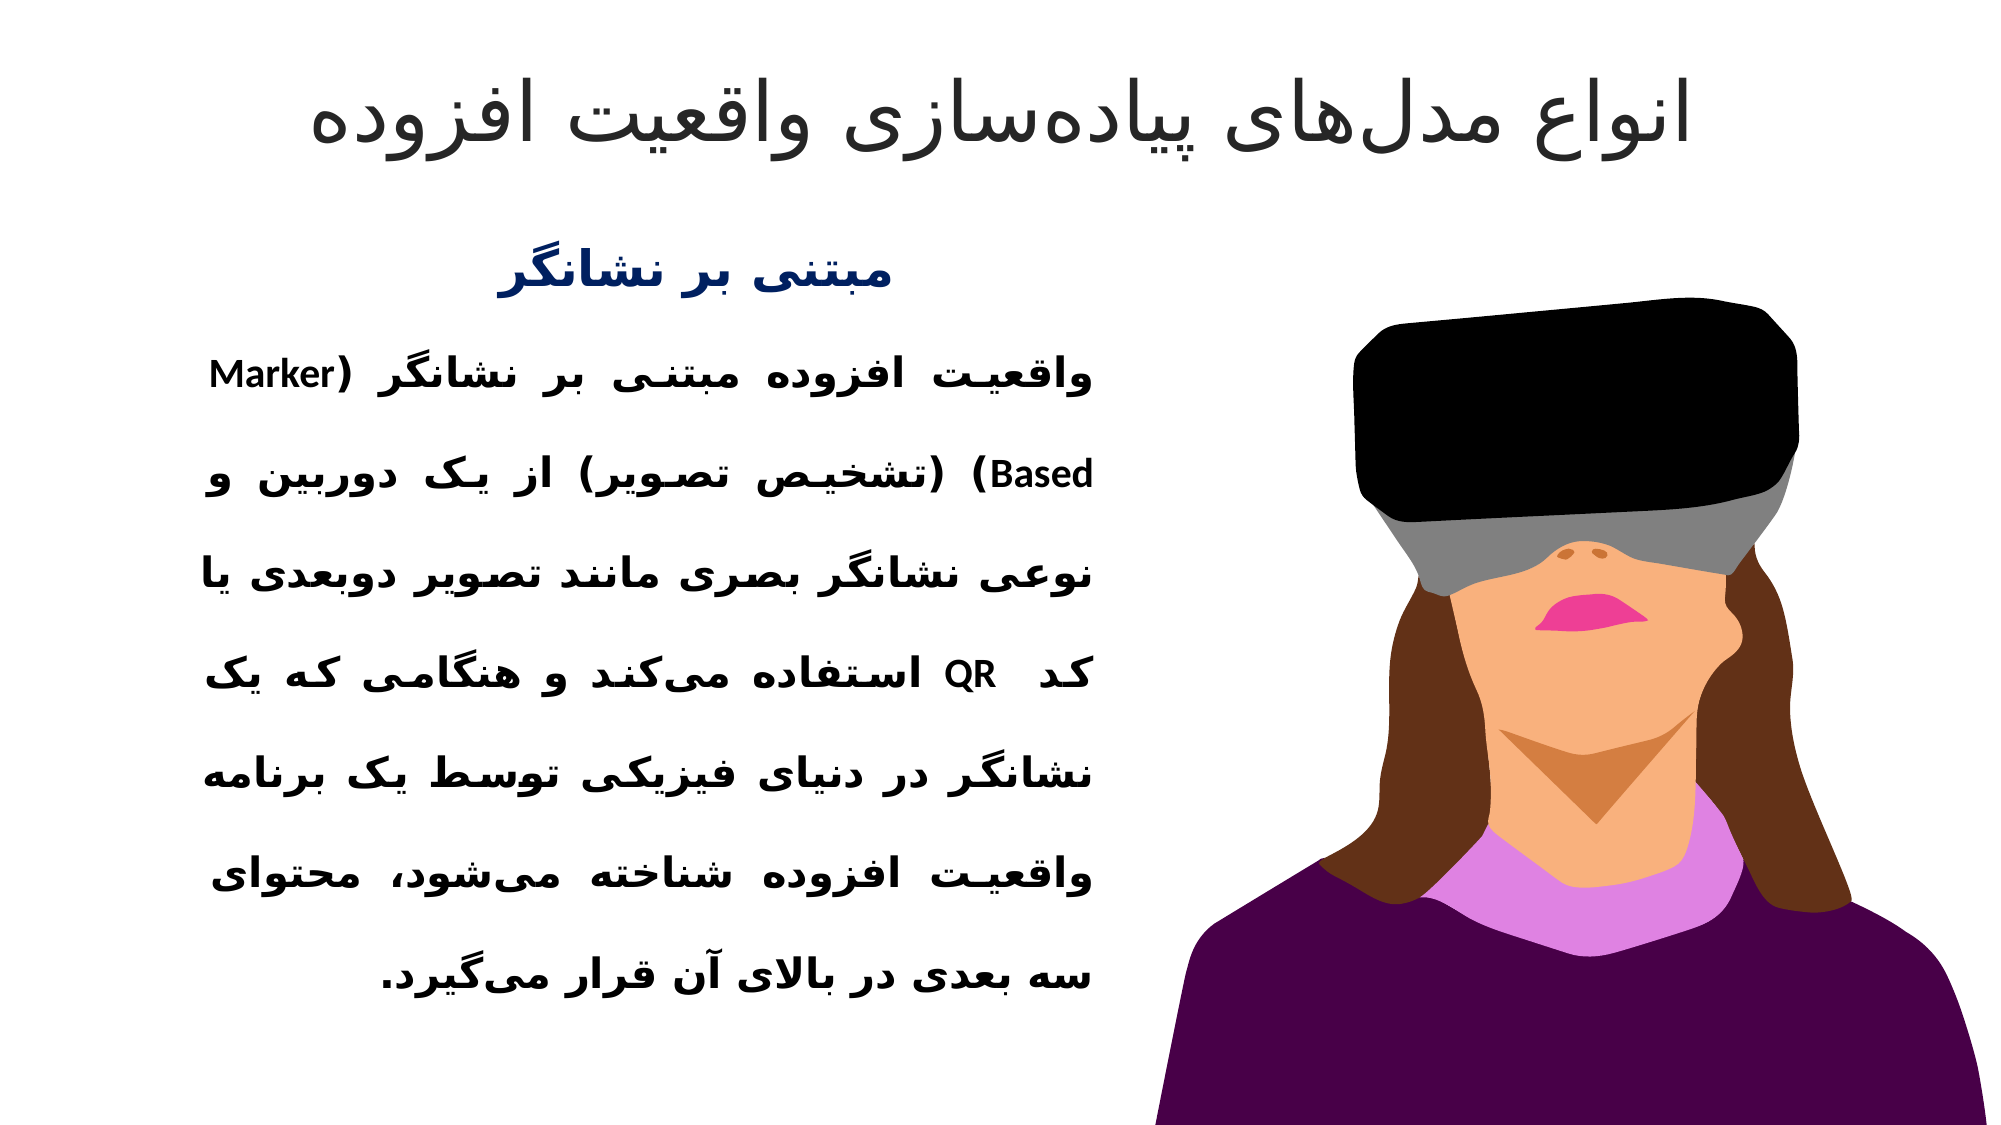

انواع مدل‌های پیاده‌سازی واقعیت افزوده
مبتنی بر نشانگر
واقعیت افزوده مبتنی بر نشانگر (Marker Based) (تشخیص تصویر) از یک دوربین و نوعی نشانگر بصری مانند تصویر دوبعدی یا کد  QR استفاده می‌کند و هنگامی که یک نشانگر در دنیای فیزیکی توسط یک برنامه واقعیت افزوده شناخته می‌شود، محتوای سه بعدی در بالای آن قرار می‌گیرد.